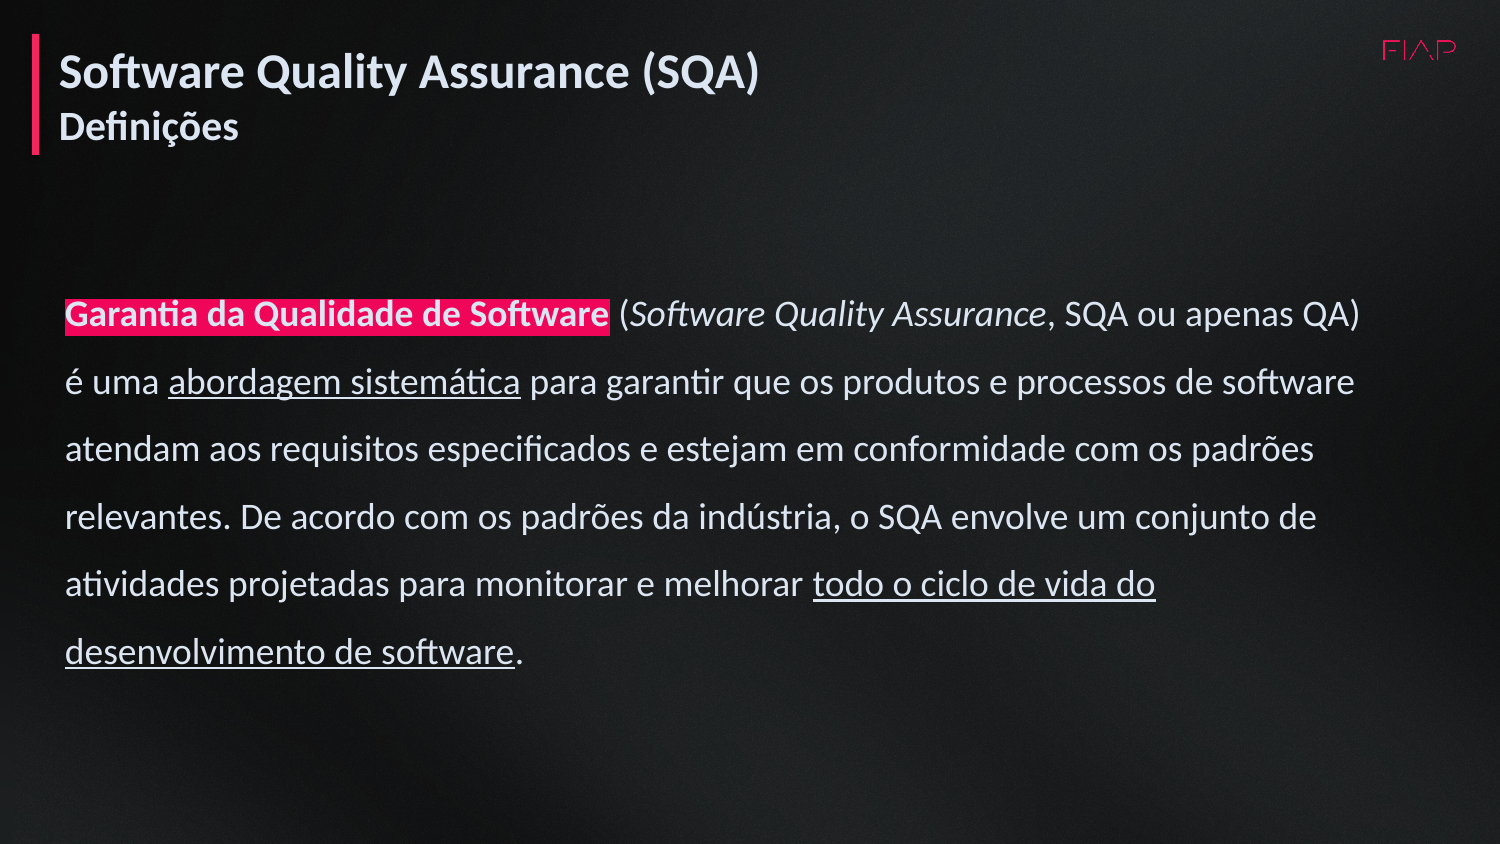

Software Quality Assurance (SQA)
Definições

Garantia da Qualidade de Software (Software Quality Assurance, SQA ou apenas QA) é uma abordagem sistemática para garantir que os produtos e processos de software atendam aos requisitos especificados e estejam em conformidade com os padrões relevantes. De acordo com os padrões da indústria, o SQA envolve um conjunto de atividades projetadas para monitorar e melhorar todo o ciclo de vida do desenvolvimento de software.